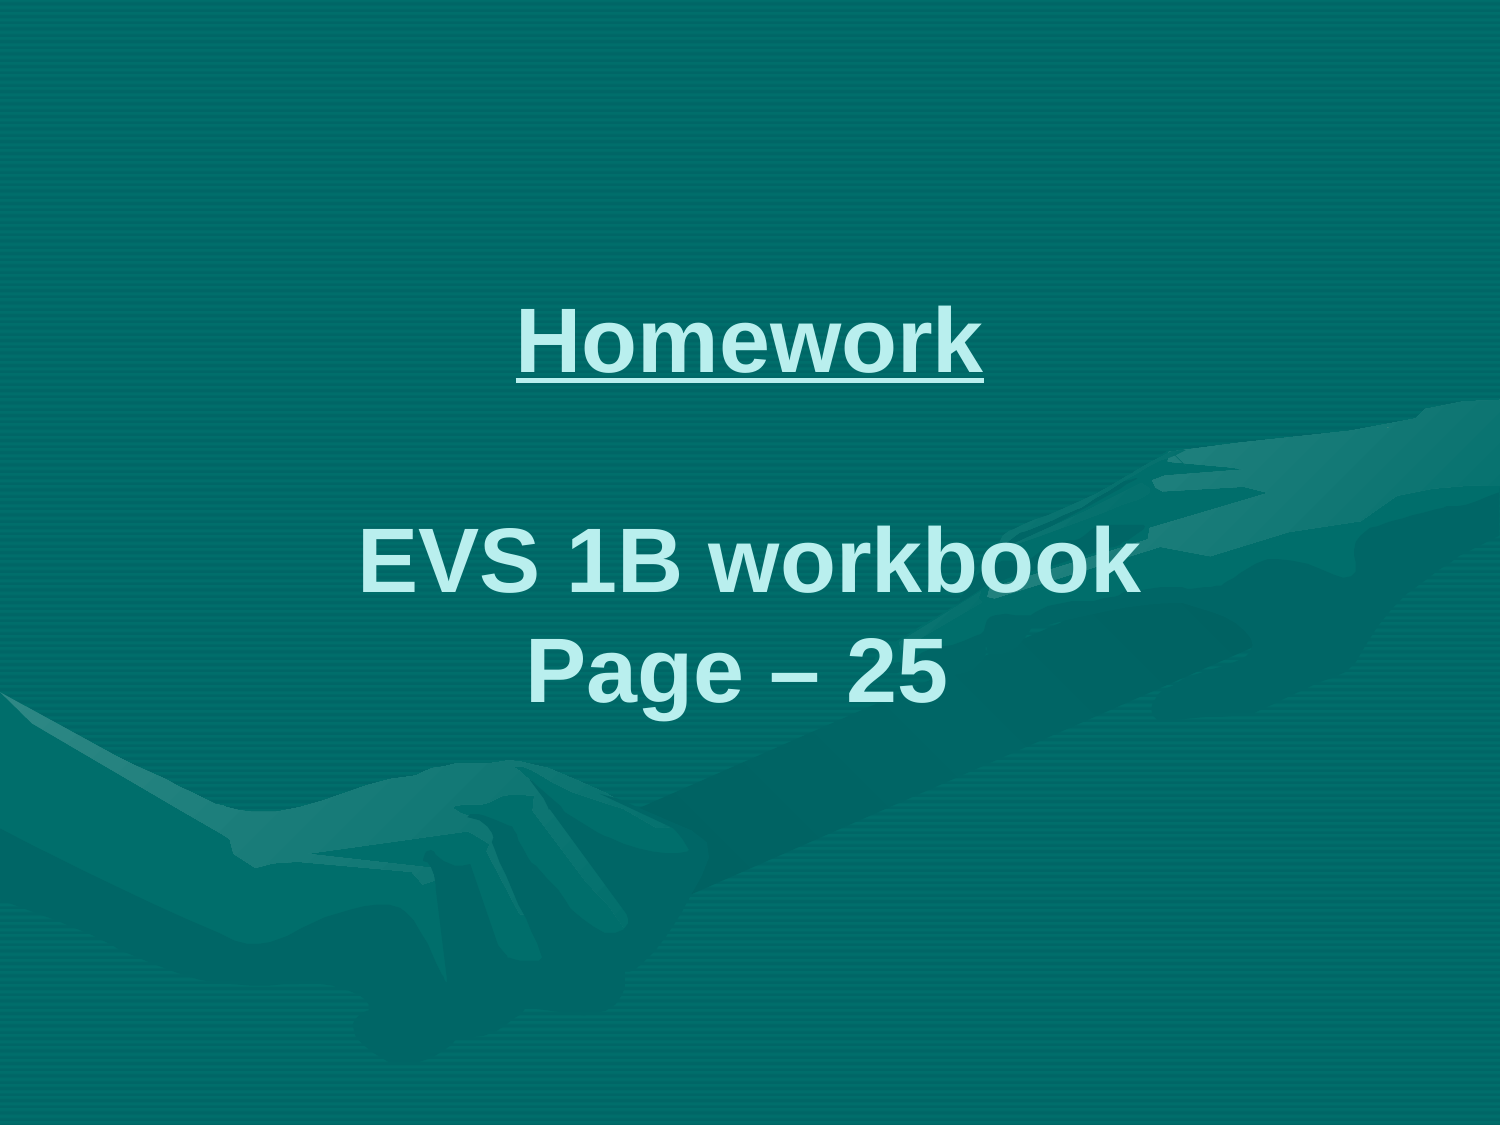

# Homework EVS 1B workbook Page – 25